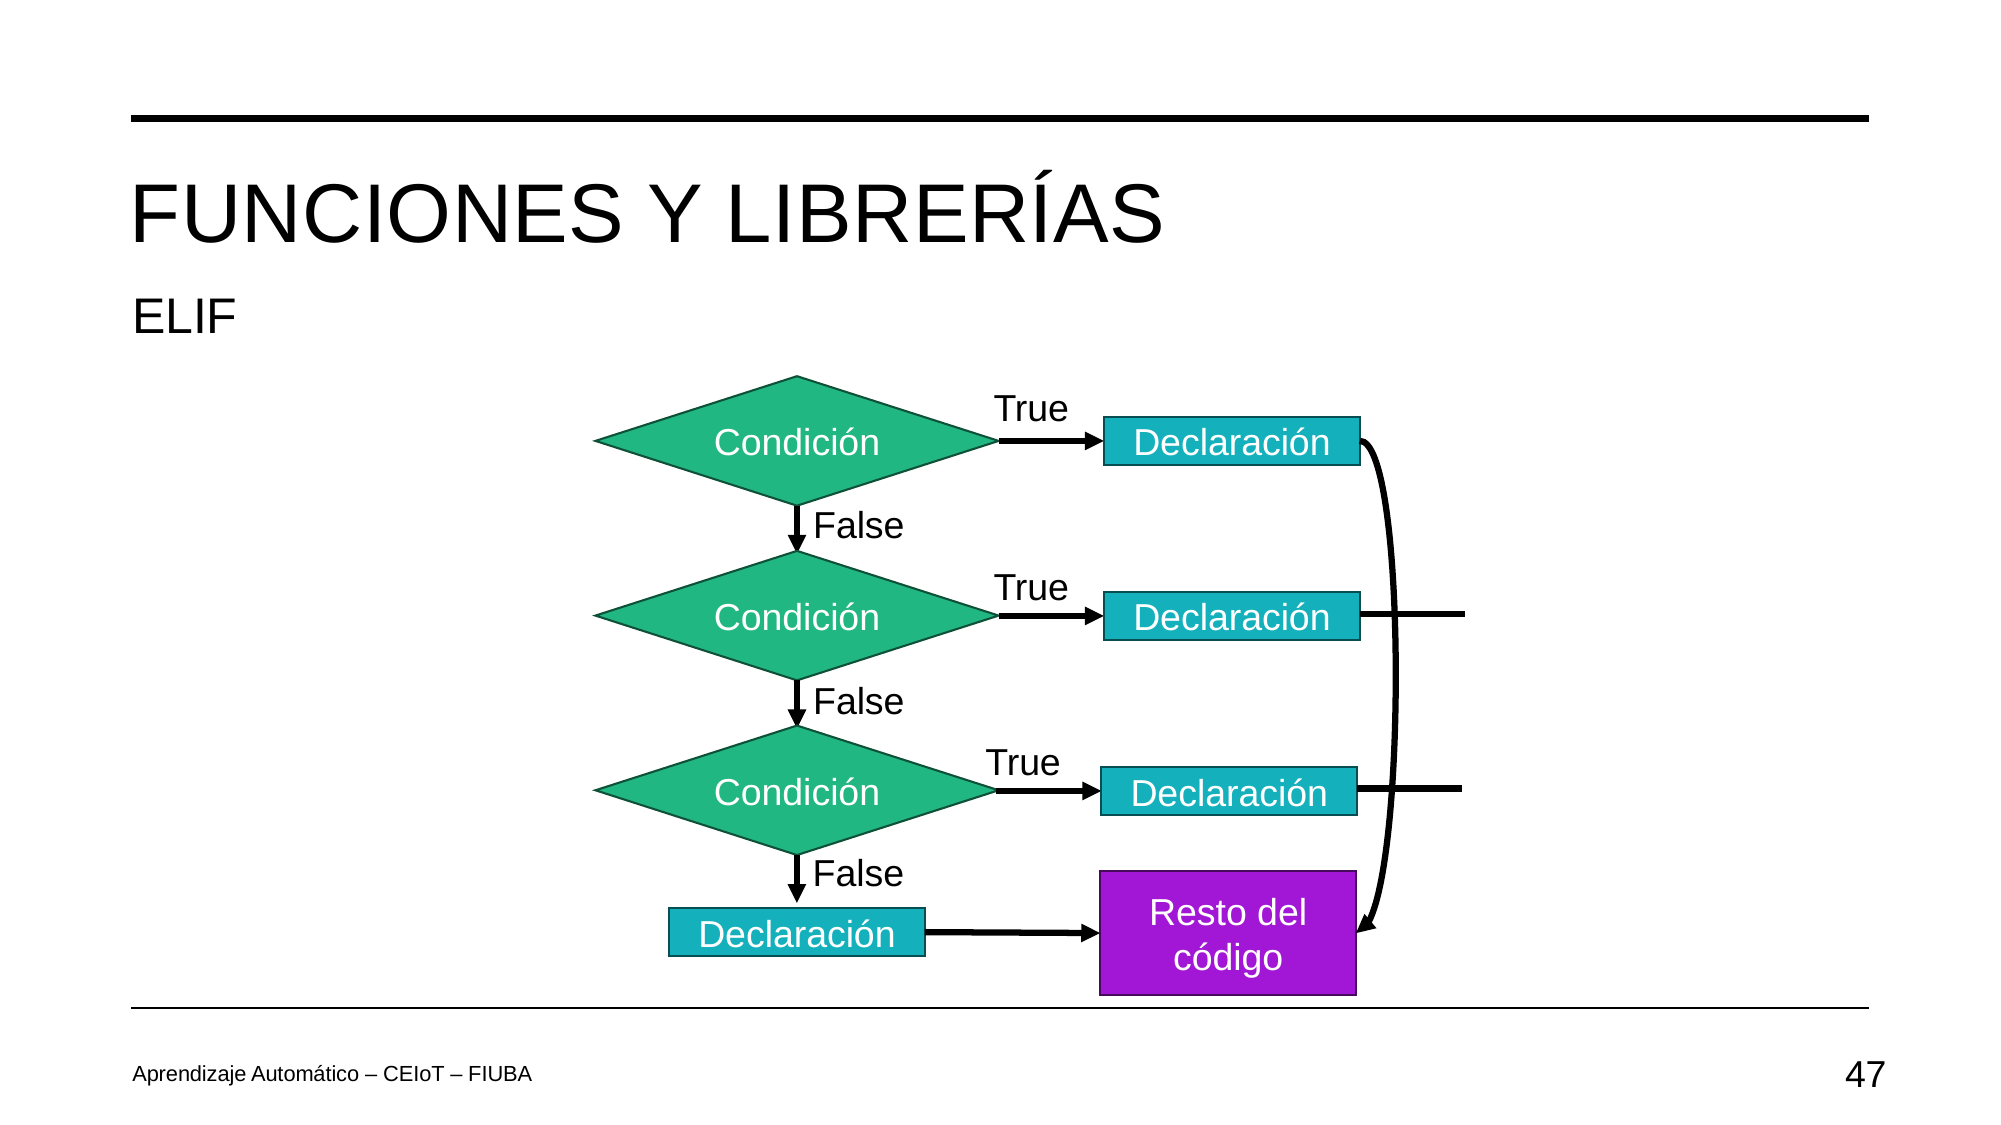

# Funciones y librerías
ELIF
Condición
True
Declaración
False
Condición
True
Declaración
False
Condición
True
Declaración
False
Resto del código
Declaración
Aprendizaje Automático – CEIoT – FIUBA
47